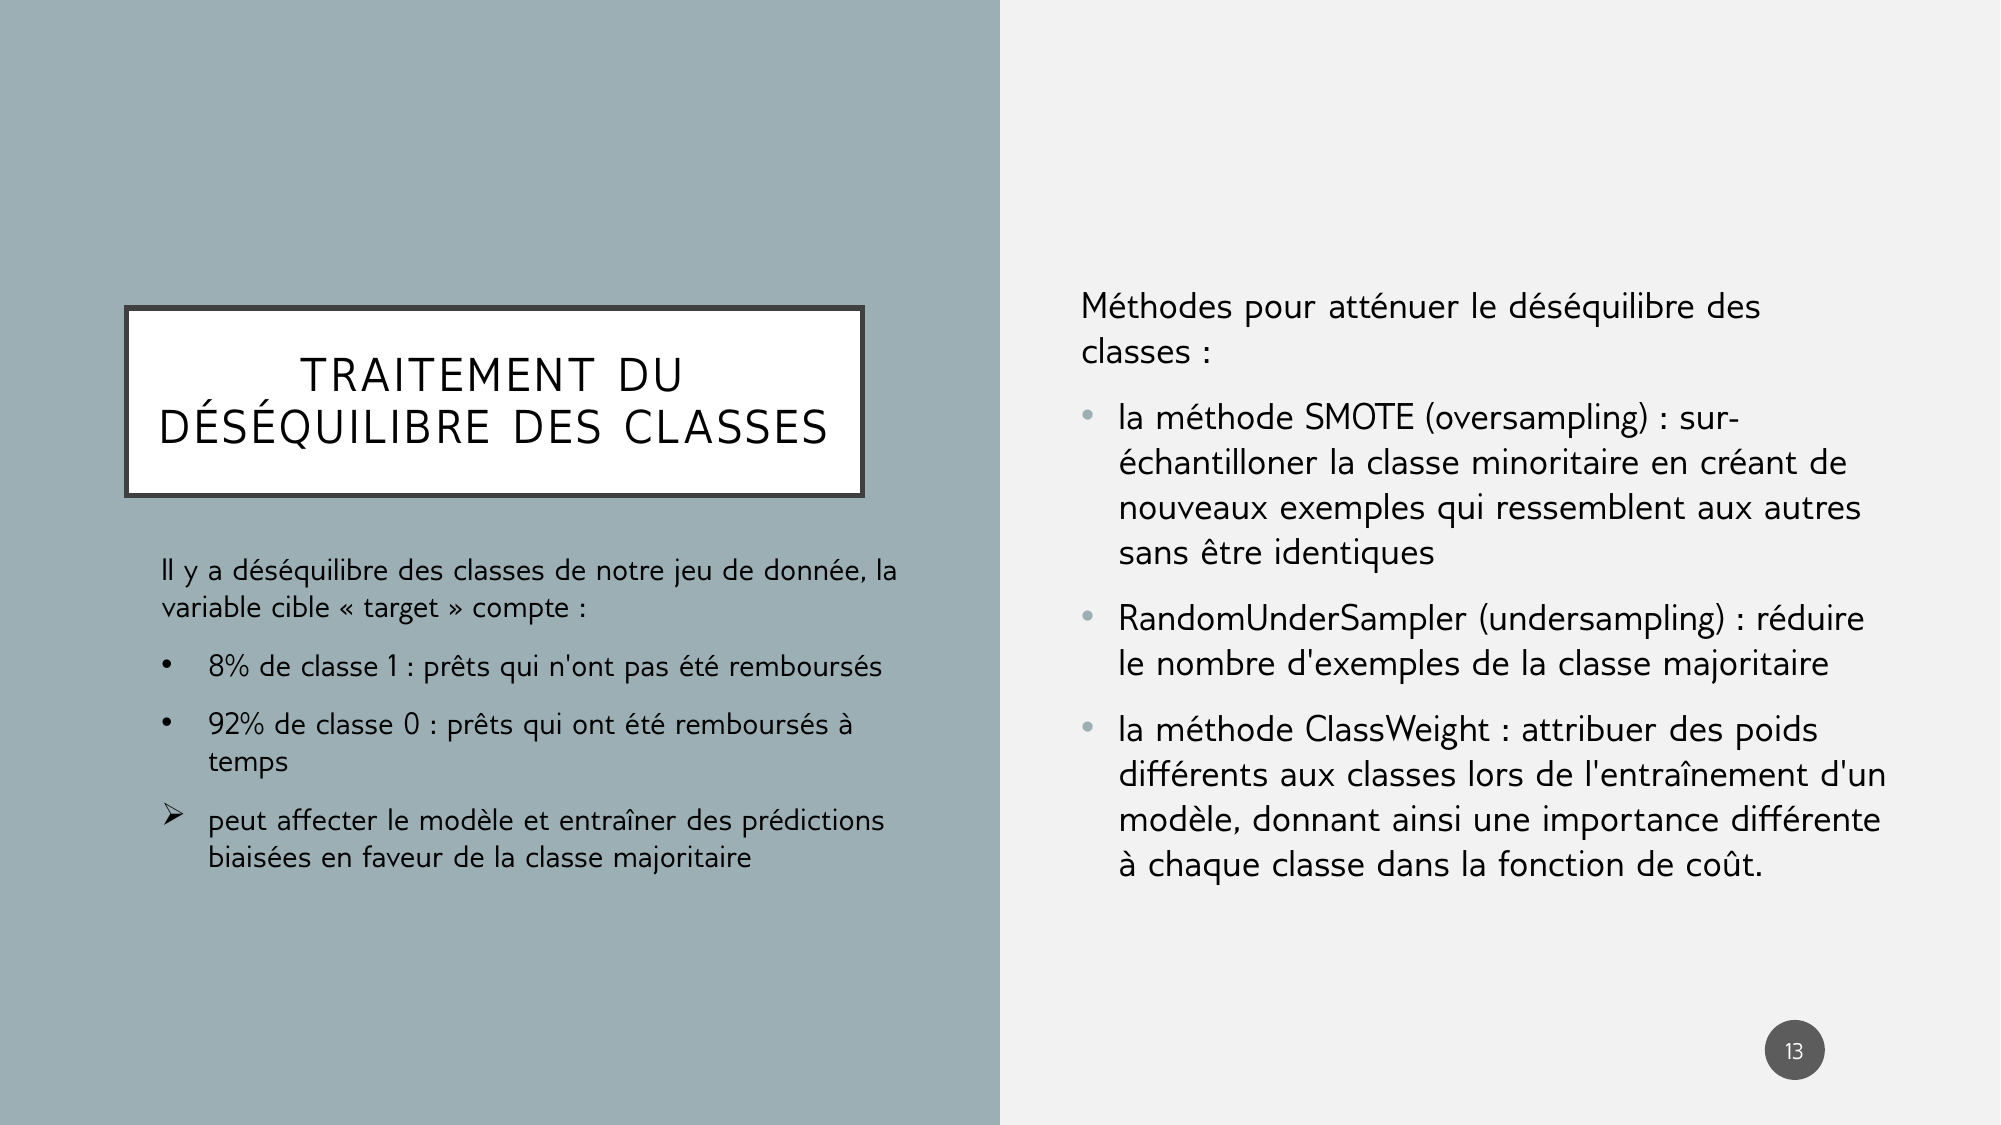

Méthodes pour atténuer le déséquilibre des classes :
la méthode SMOTE (oversampling) : sur-échantilloner la classe minoritaire en créant de nouveaux exemples qui ressemblent aux autres sans être identiques
RandomUnderSampler (undersampling) : réduire le nombre d'exemples de la classe majoritaire
la méthode ClassWeight : attribuer des poids différents aux classes lors de l'entraînement d'un modèle, donnant ainsi une importance différente à chaque classe dans la fonction de coût.
# traitement du déséquilibre des classes
Il y a déséquilibre des classes de notre jeu de donnée, la variable cible « target » compte :
8% de classe 1 : prêts qui n'ont pas été remboursés
92% de classe 0 : prêts qui ont été remboursés à temps
peut affecter le modèle et entraîner des prédictions biaisées en faveur de la classe majoritaire
13